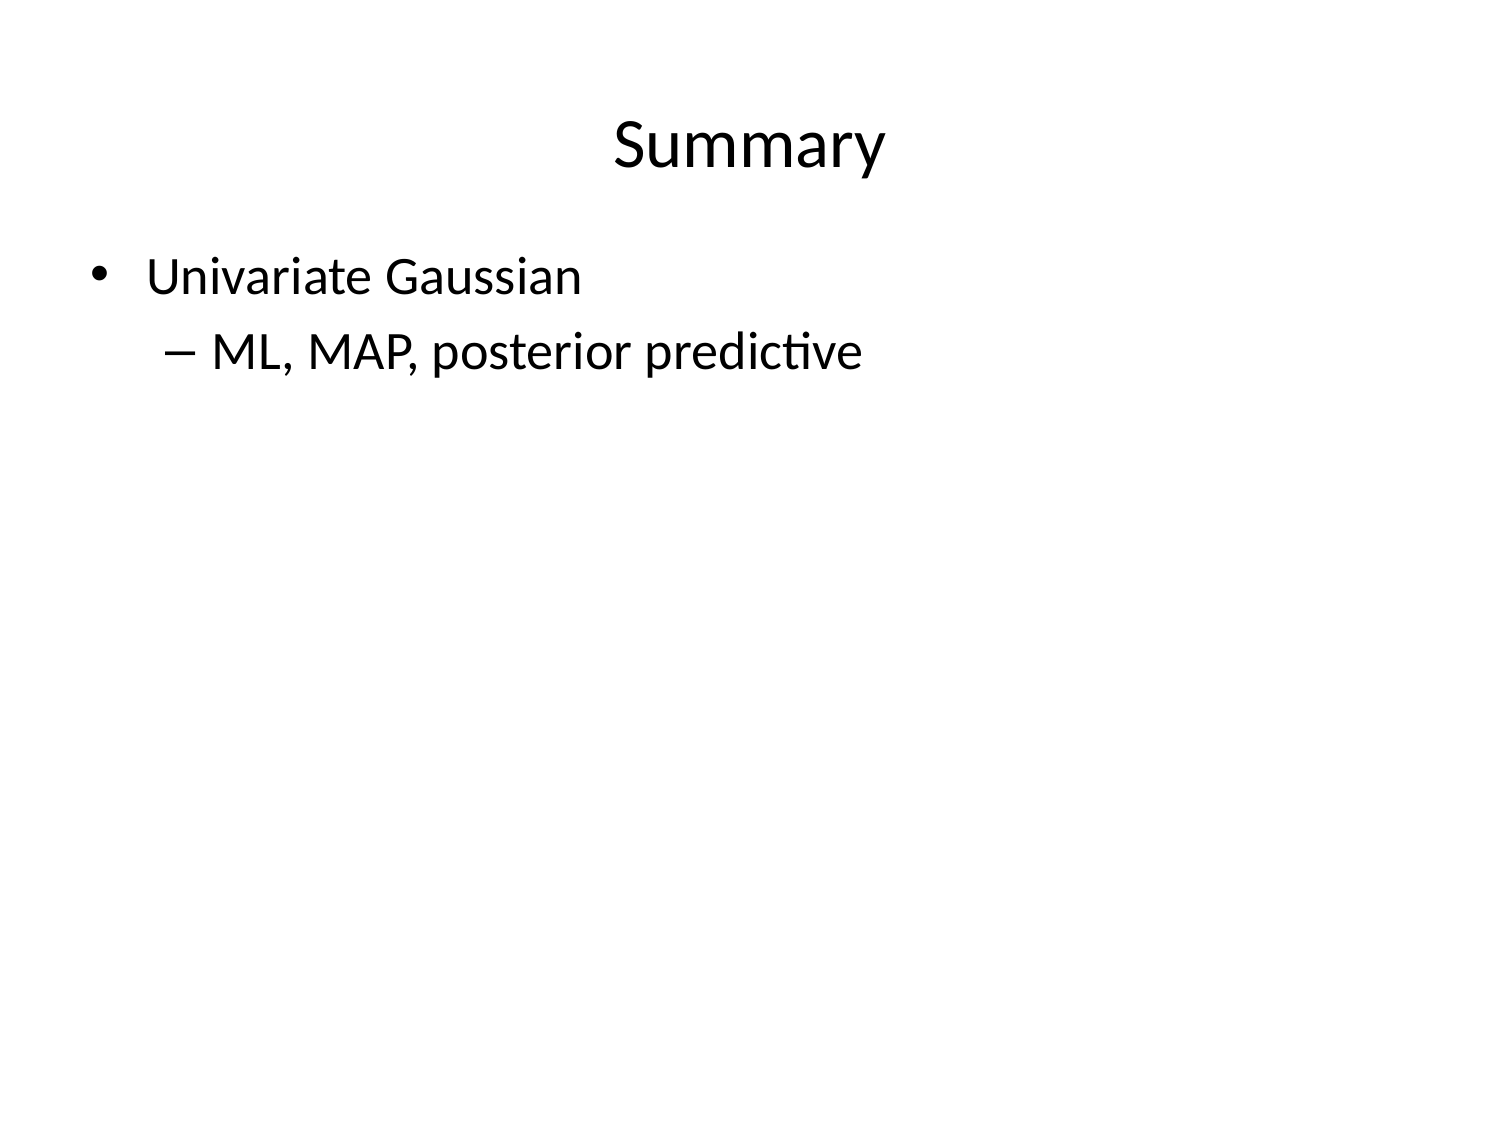

# Summary
Univariate Gaussian
ML, MAP, posterior predictive